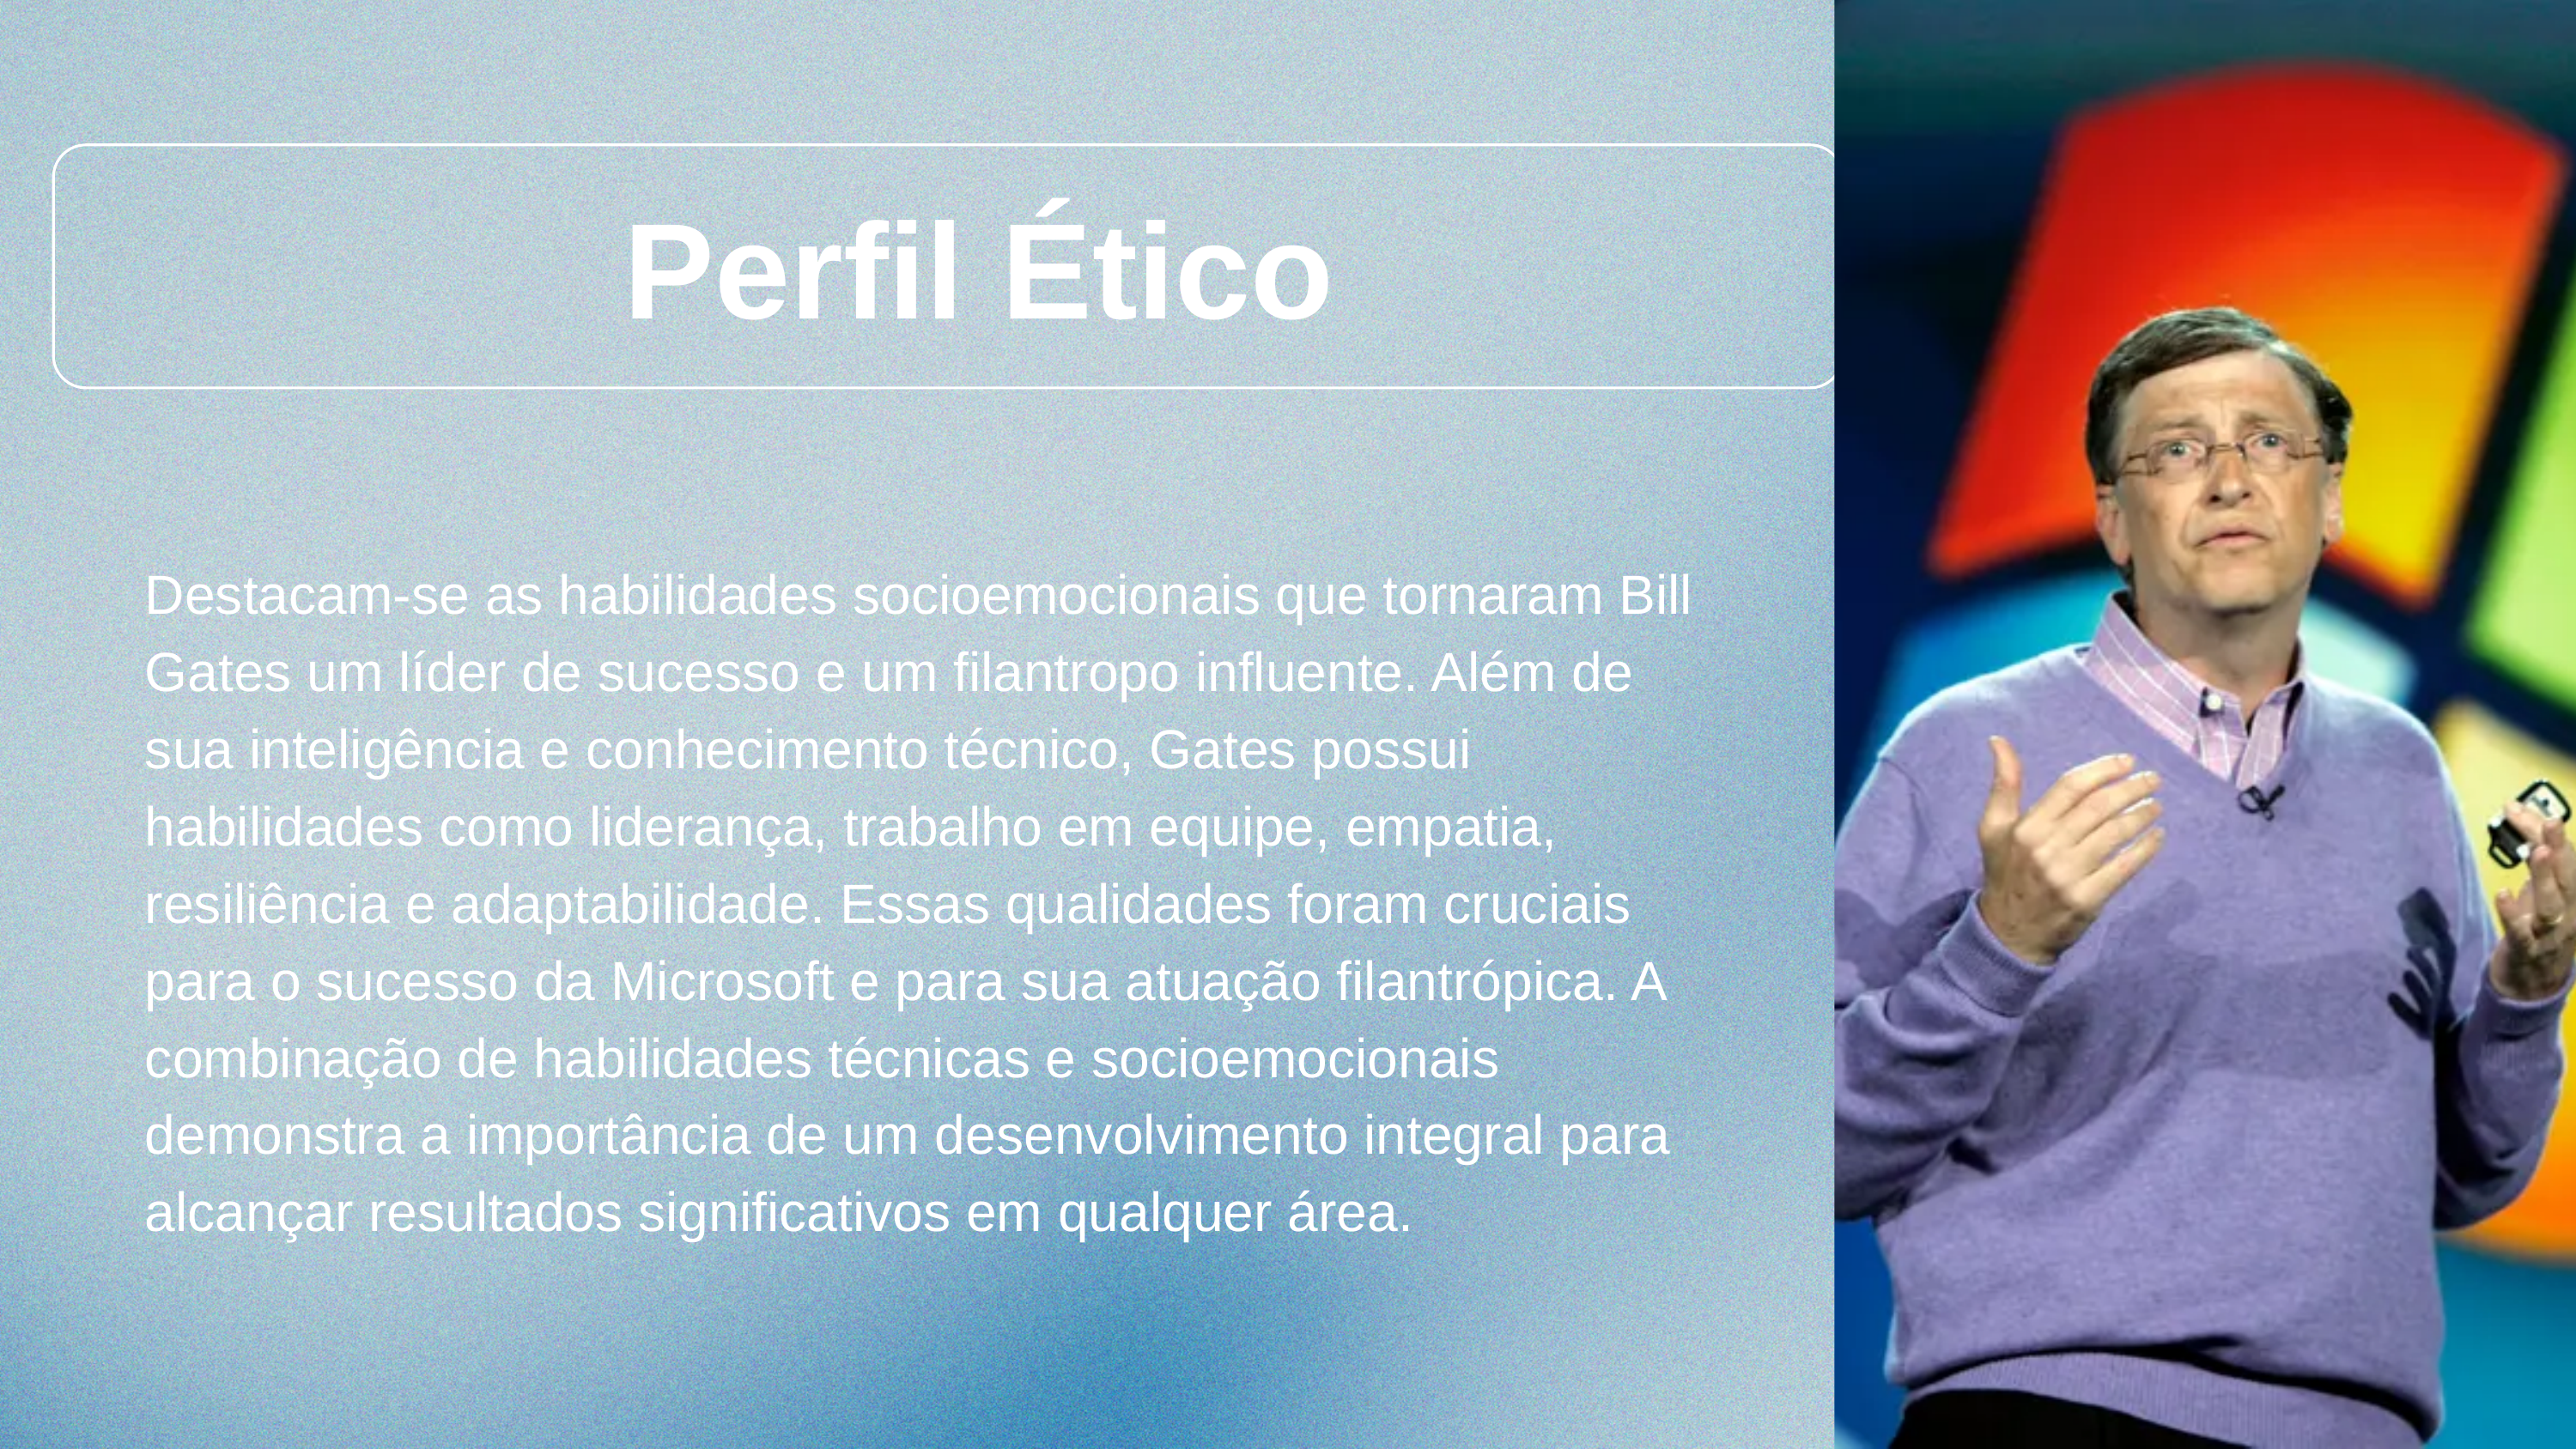

Perfil Ético
Destacam-se as habilidades socioemocionais que tornaram Bill Gates um líder de sucesso e um filantropo influente. Além de sua inteligência e conhecimento técnico, Gates possui habilidades como liderança, trabalho em equipe, empatia, resiliência e adaptabilidade. Essas qualidades foram cruciais para o sucesso da Microsoft e para sua atuação filantrópica. A combinação de habilidades técnicas e socioemocionais demonstra a importância de um desenvolvimento integral para alcançar resultados significativos em qualquer área.